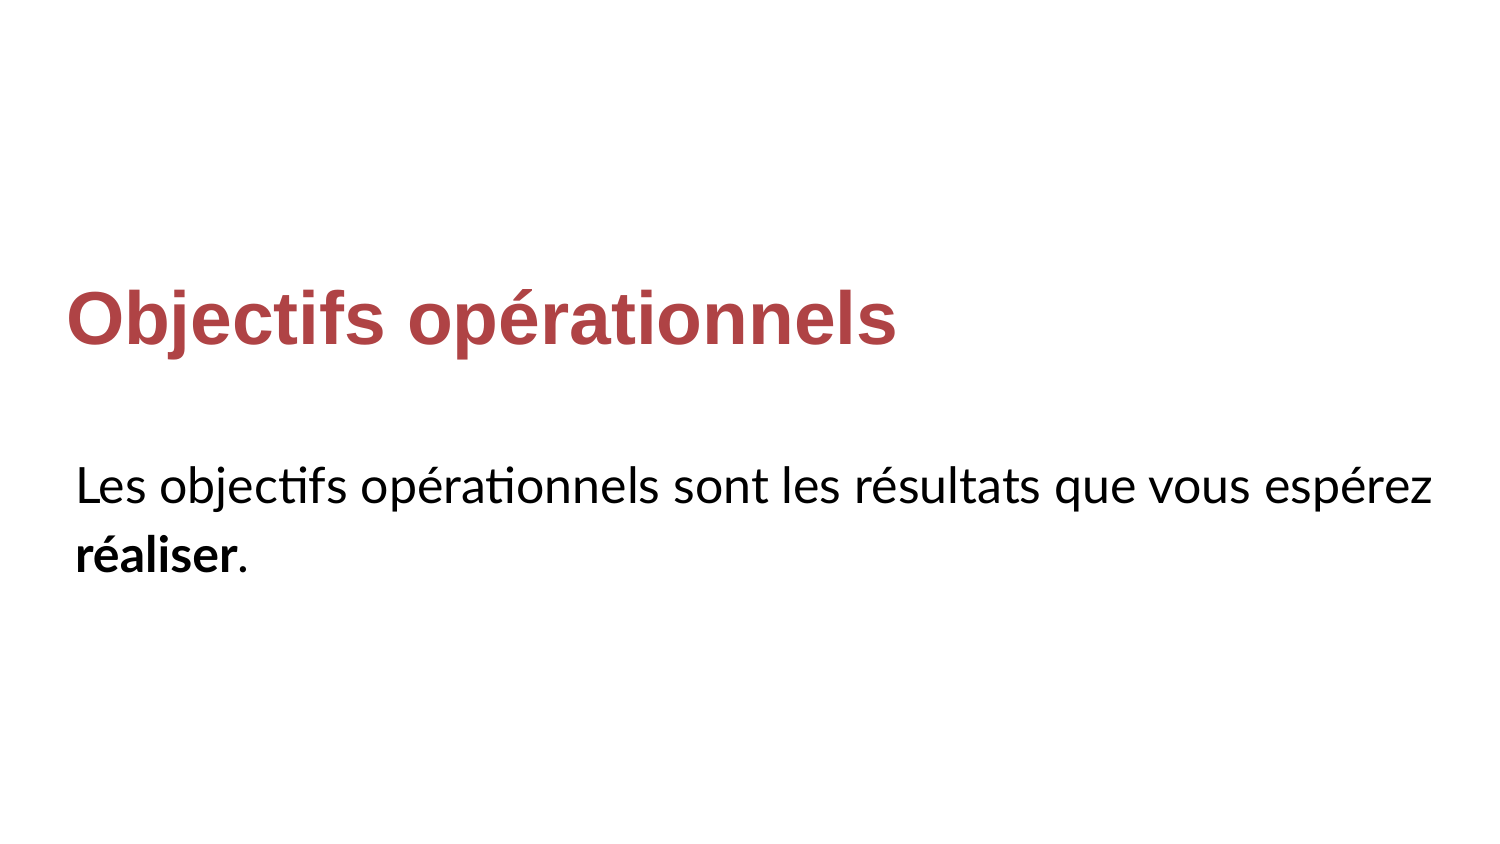

# Objectifs opérationnels
Les objectifs opérationnels sont les résultats que vous espérez réaliser.